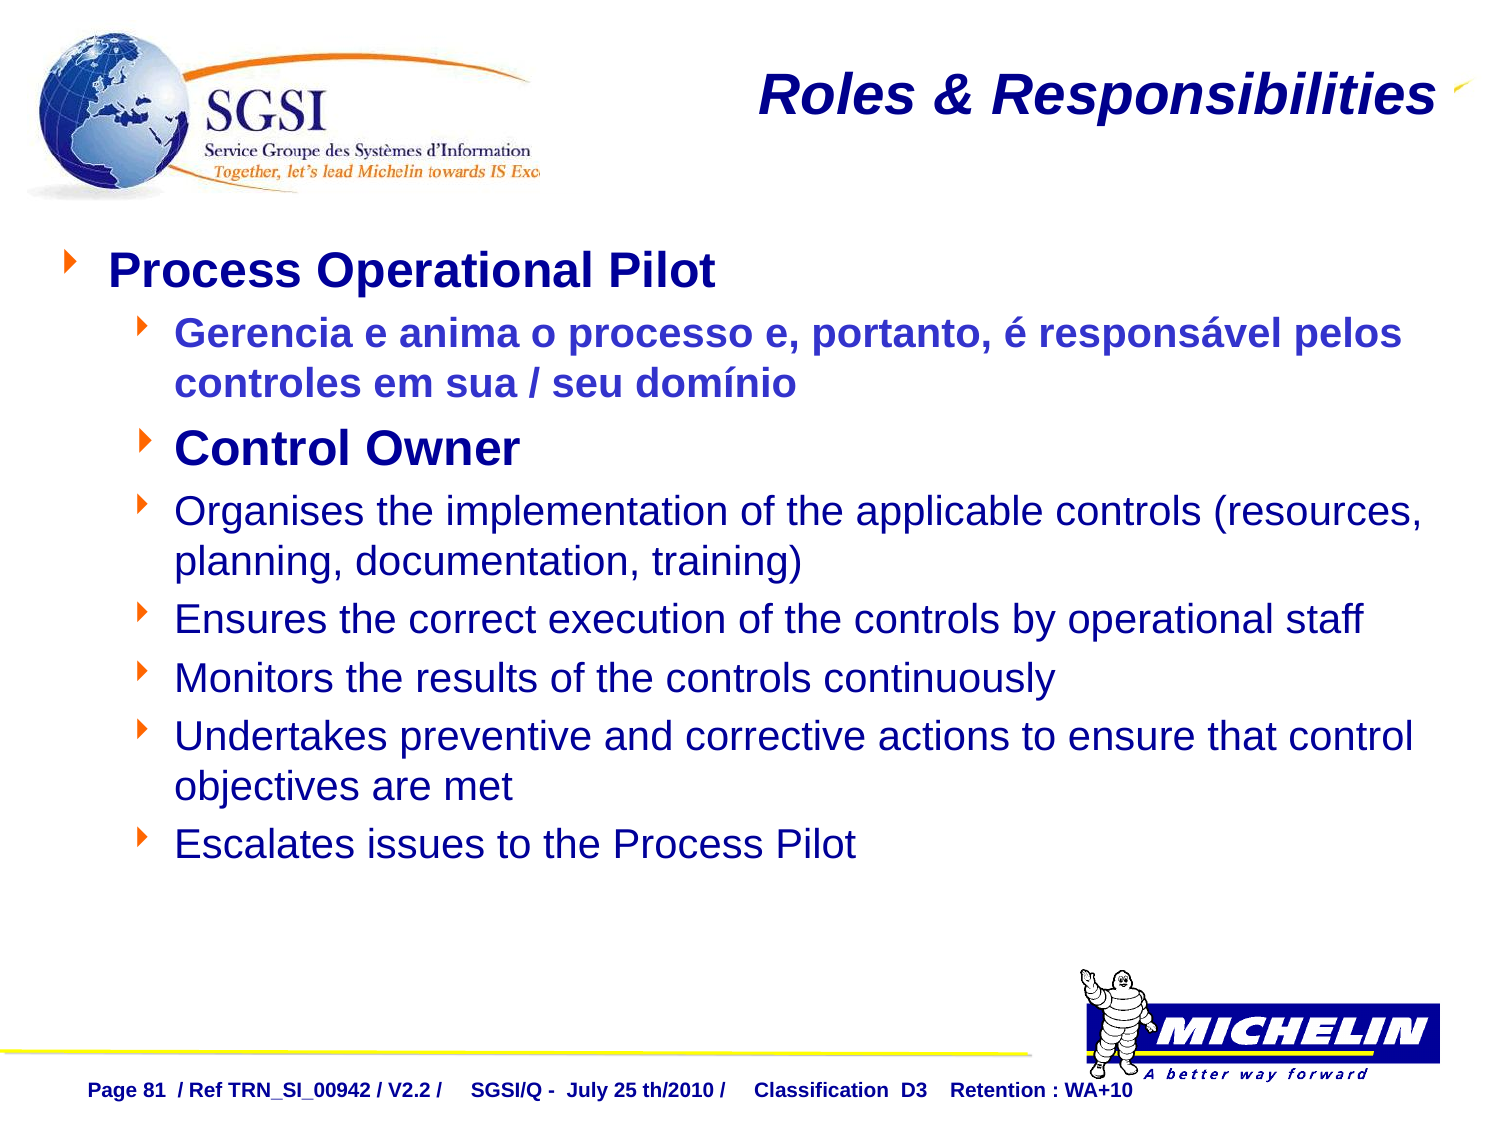

# Roles & Responsibilities
Process Operational Pilot
Gerencia e anima o processo e, portanto, é responsável pelos controles em sua / seu domínio
Control Owner
Organises the implementation of the applicable controls (resources, planning, documentation, training)
Ensures the correct execution of the controls by operational staff
Monitors the results of the controls continuously
Undertakes preventive and corrective actions to ensure that control objectives are met
Escalates issues to the Process Pilot

Page 81  / Ref TRN_SI_00942 / V2.2 /     SGSI/Q -  July 25 th/2010 /     Classification  D3    Retention : WA+10